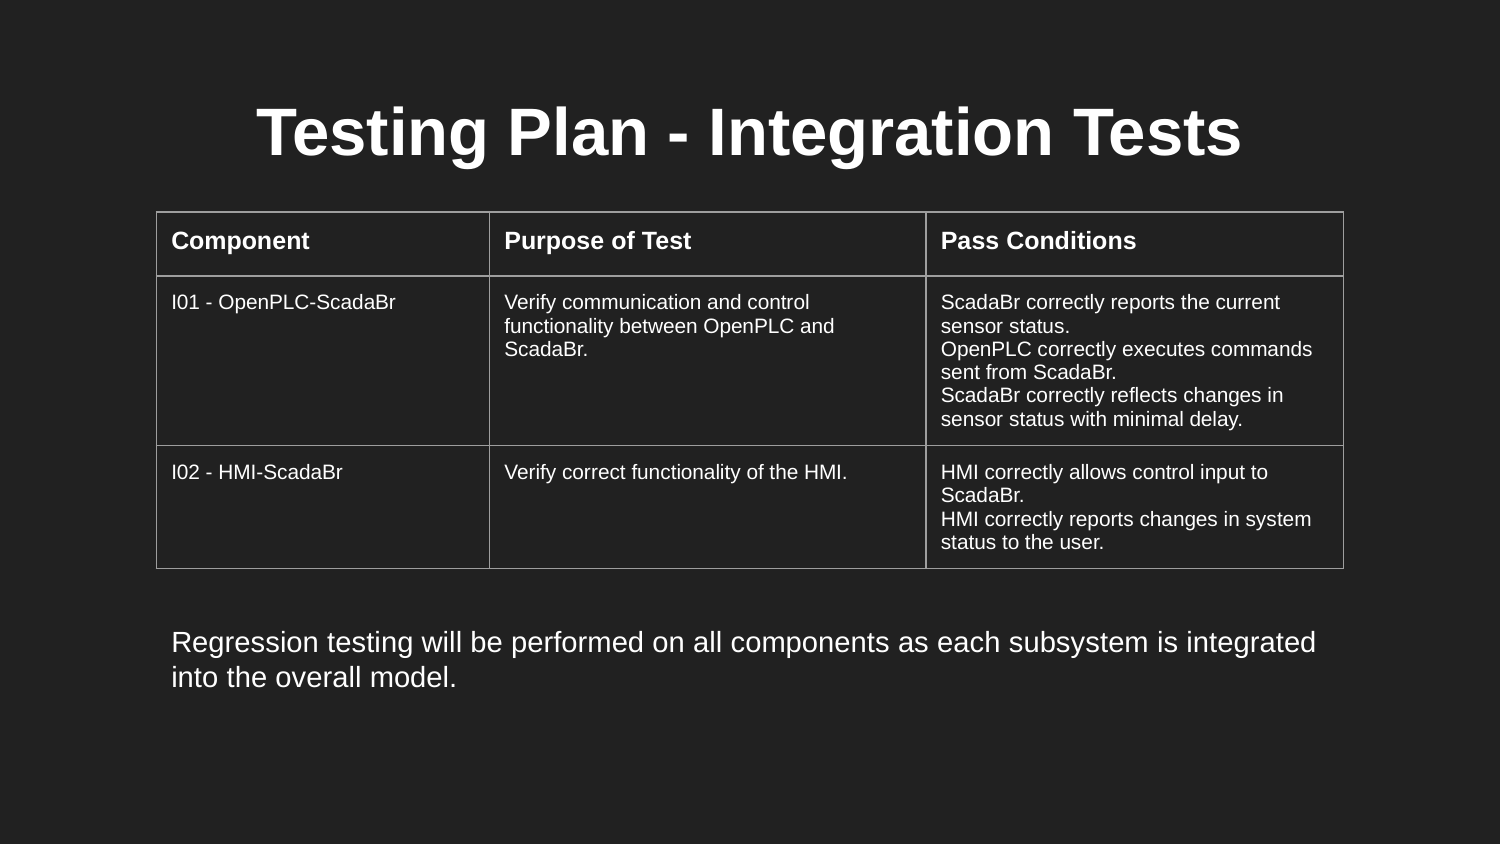

# Testing Plan - Integration Tests
| Component | Purpose of Test | Pass Conditions |
| --- | --- | --- |
| I01 - OpenPLC-ScadaBr | Verify communication and control functionality between OpenPLC and ScadaBr. | ScadaBr correctly reports the current sensor status. OpenPLC correctly executes commands sent from ScadaBr. ScadaBr correctly reflects changes in sensor status with minimal delay. |
| I02 - HMI-ScadaBr | Verify correct functionality of the HMI. | HMI correctly allows control input to ScadaBr. HMI correctly reports changes in system status to the user. |
Regression testing will be performed on all components as each subsystem is integrated into the overall model.